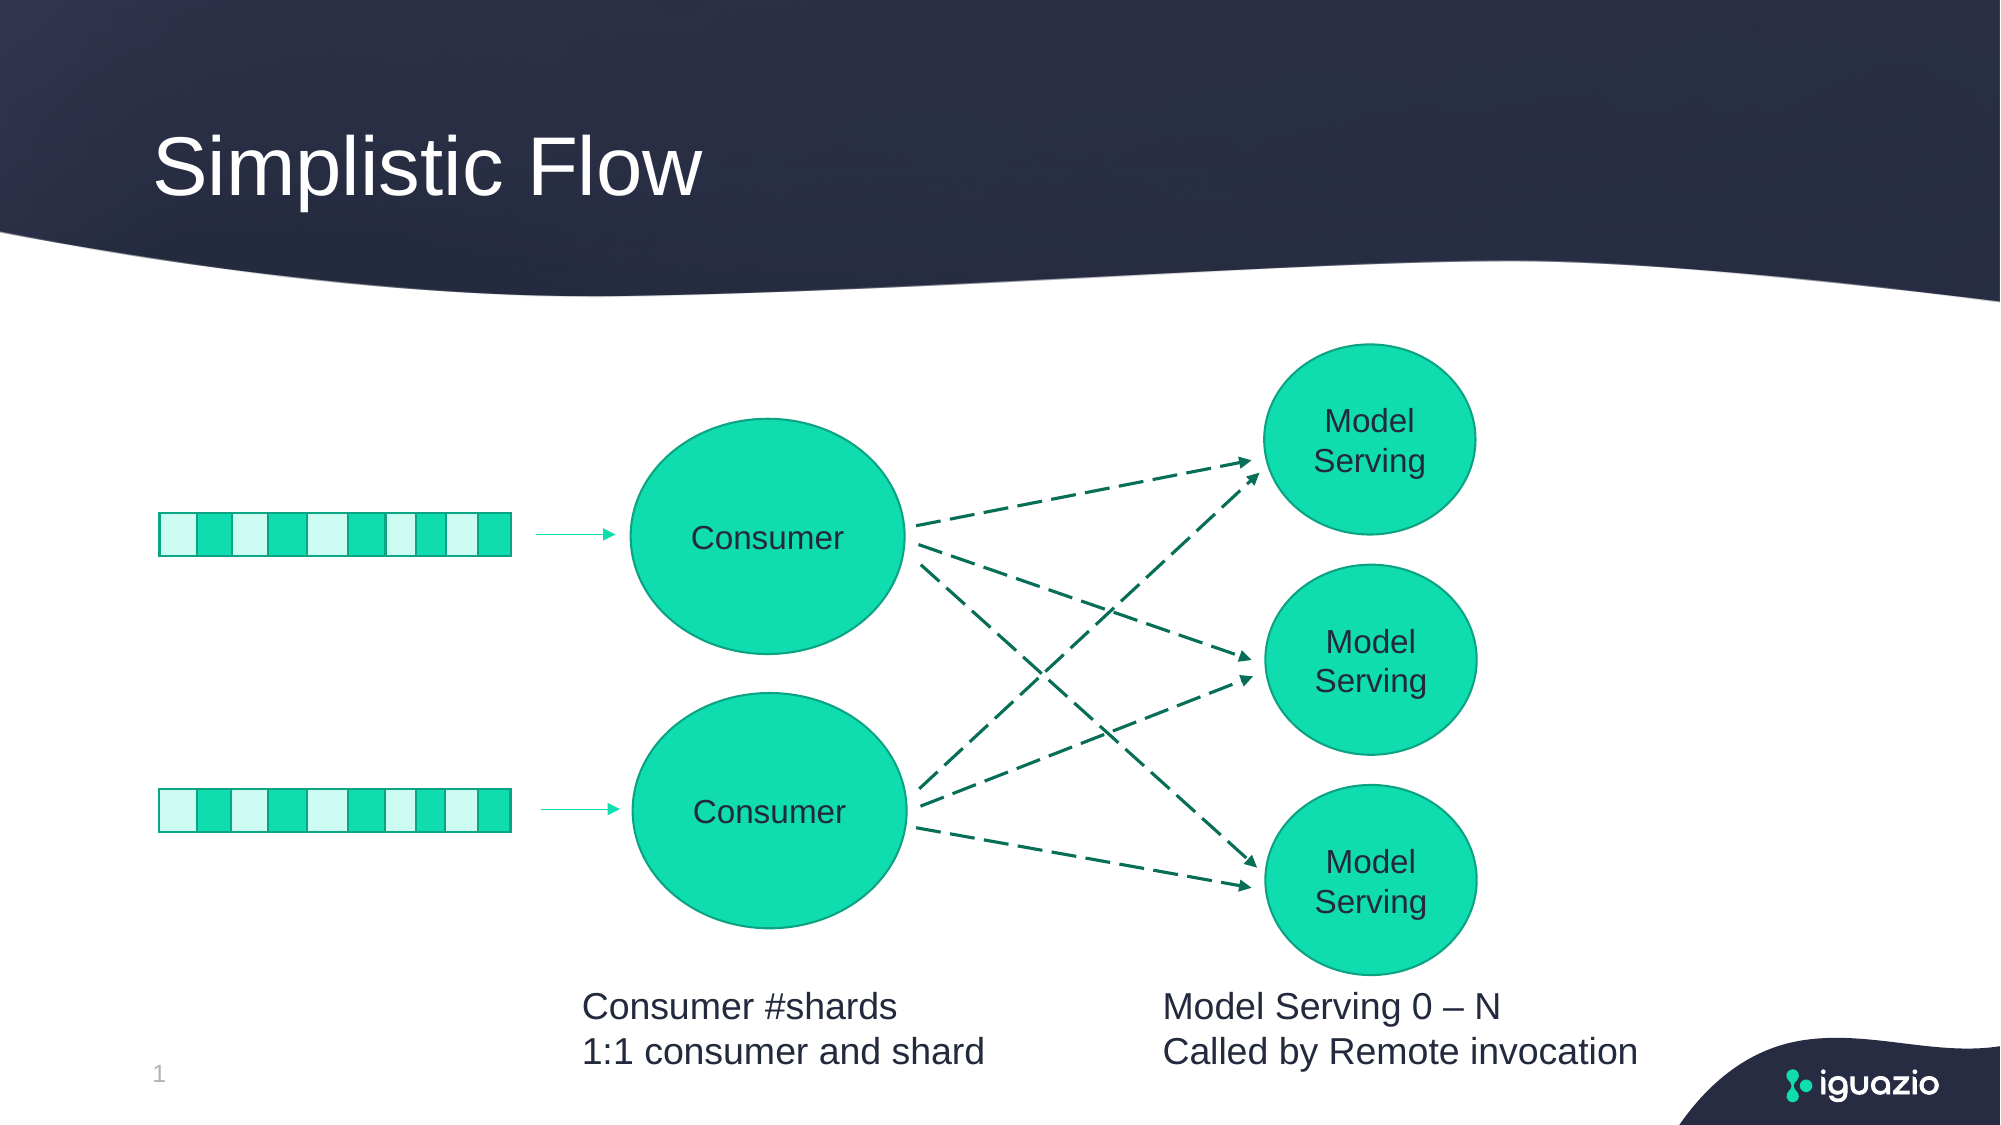

# Simplistic Flow
Model Serving
Consumer

Model Serving
Consumer
Model Serving

Consumer #shards
1:1 consumer and shard
Model Serving 0 – N
Called by Remote invocation
1